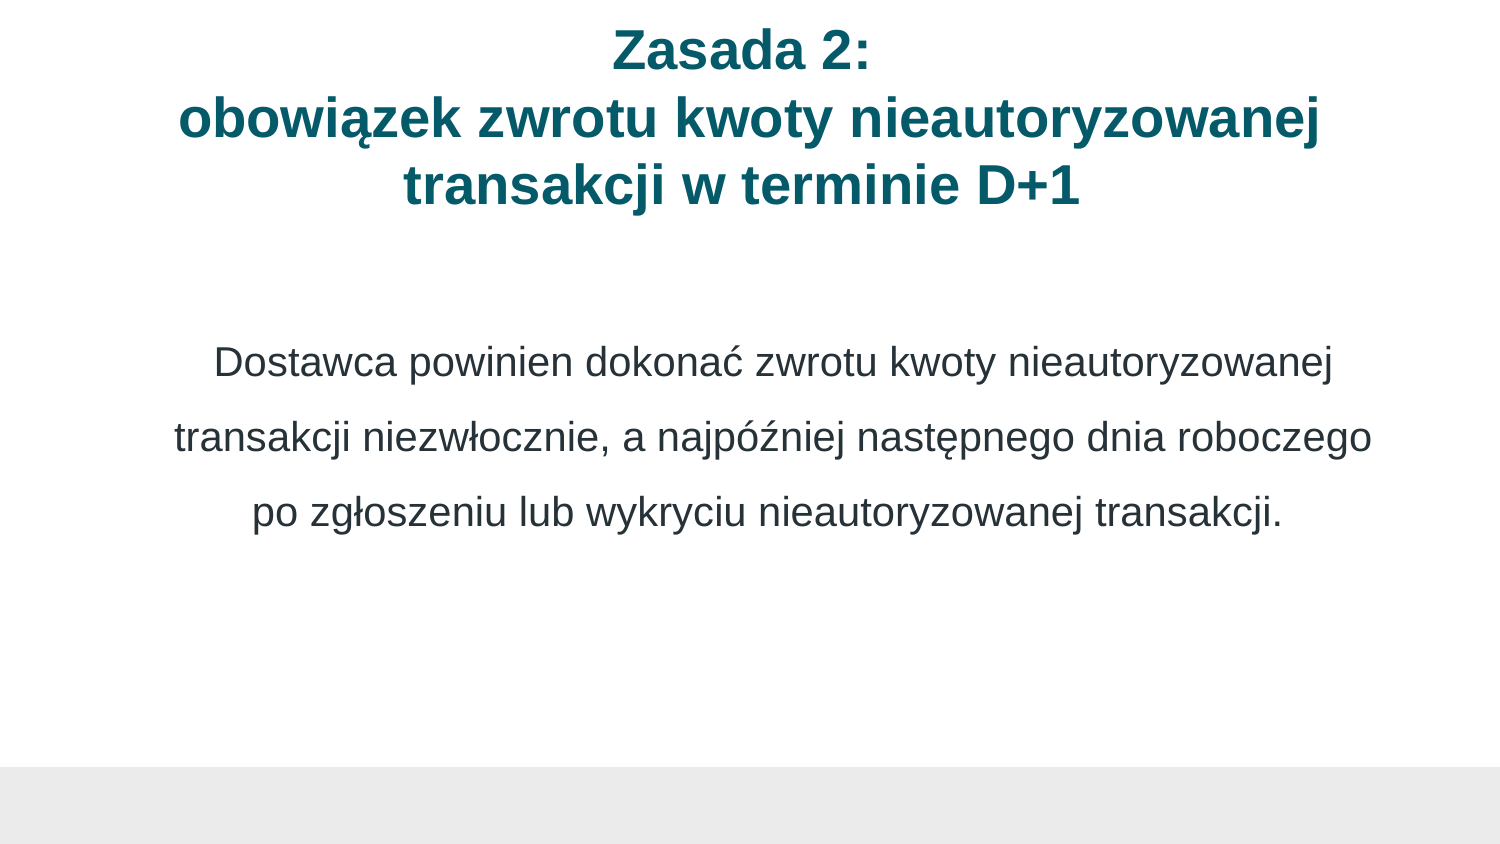

# Zasada 2: obowiązek zwrotu kwoty nieautoryzowanej transakcji w terminie D+1
Dostawca powinien dokonać zwrotu kwoty nieautoryzowanej transakcji niezwłocznie, a najpóźniej następnego dnia roboczego po zgłoszeniu lub wykryciu nieautoryzowanej transakcji.